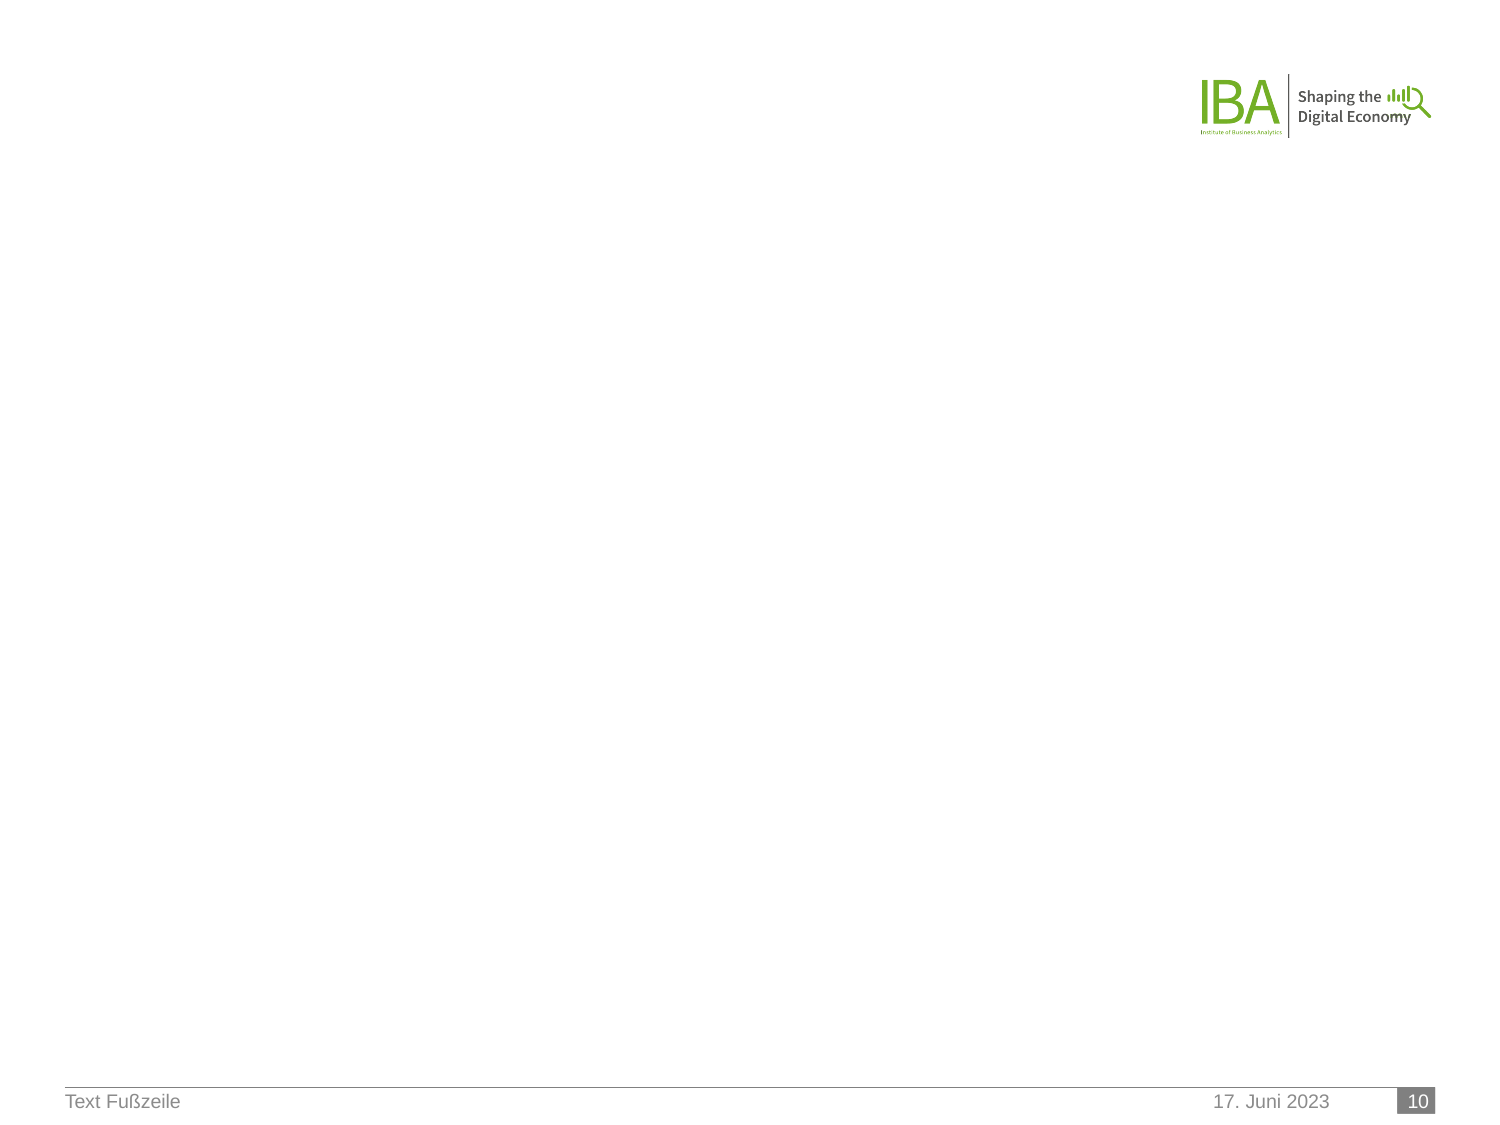

#

 10
Text Fußzeile
17. Juni 2023